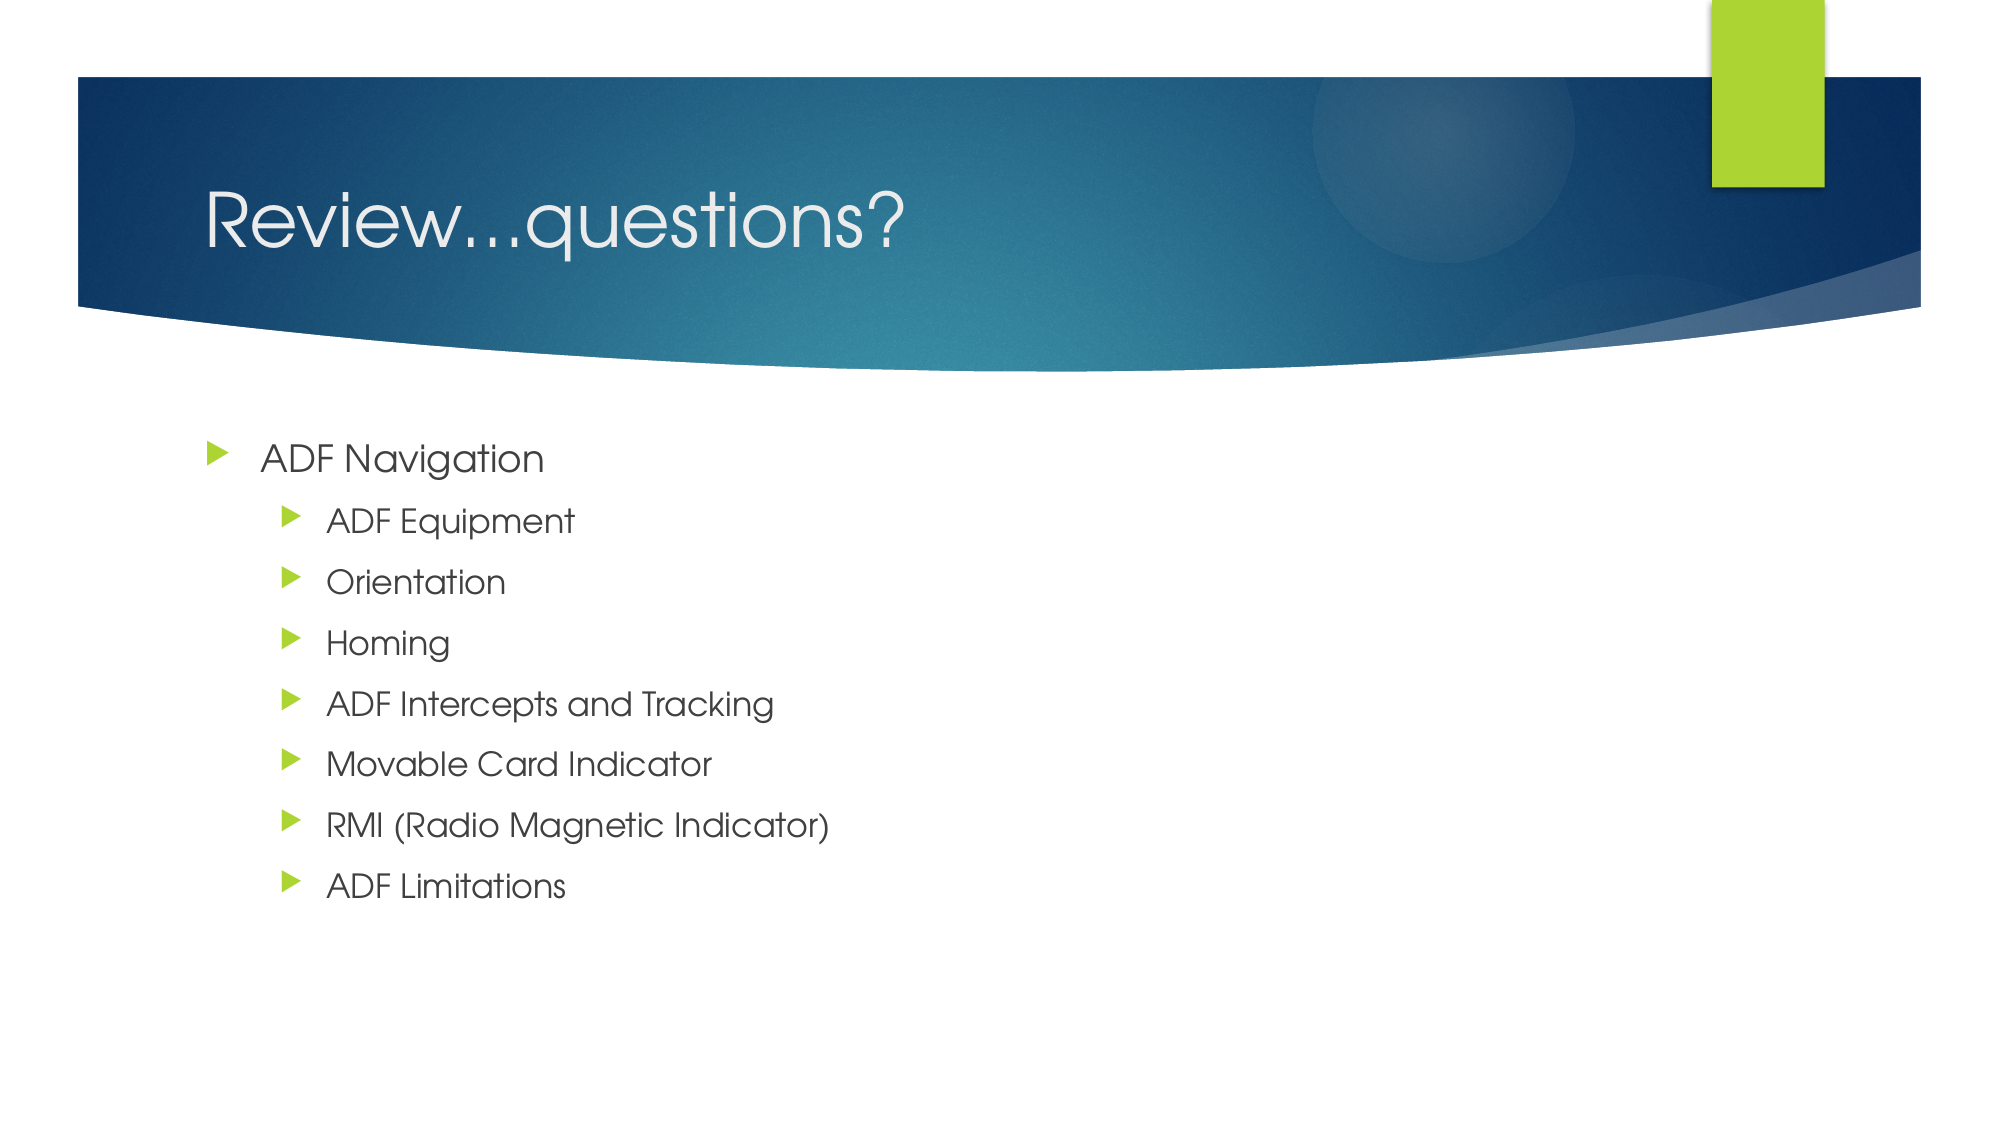

# Review…questions?
ADF Navigation
ADF Equipment
Orientation
Homing
ADF Intercepts and Tracking
Movable Card Indicator
RMI (Radio Magnetic Indicator)
ADF Limitations